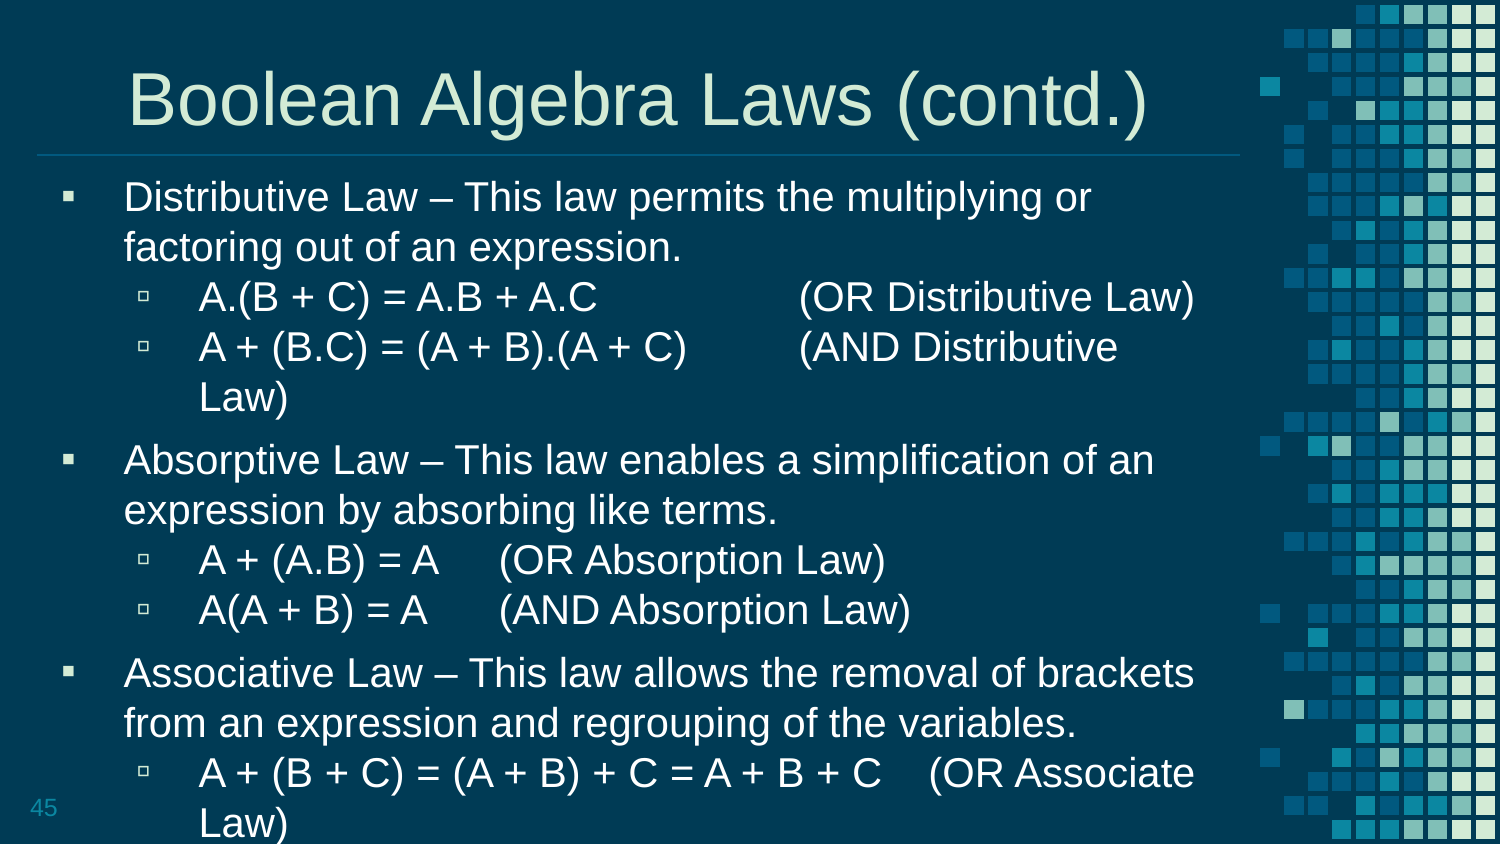

# Boolean Algebra Laws (contd.)
Distributive Law – This law permits the multiplying or factoring out of an expression.
A.(B + C) = A.B + A.C      	(OR Distributive Law)
A + (B.C) = (A + B).(A + C) 	(AND Distributive Law)
Absorptive Law – This law enables a simplification of an expression by absorbing like terms.
A + (A.B) = A	(OR Absorption Law)
A(A + B) = A	(AND Absorption Law)
Associative Law – This law allows the removal of brackets from an expression and regrouping of the variables.
A + (B + C) = (A + B) + C = A + B + C    (OR Associate Law)
A(B.C) = (A.B)C = A . B . C    (AND Associate Law)
45